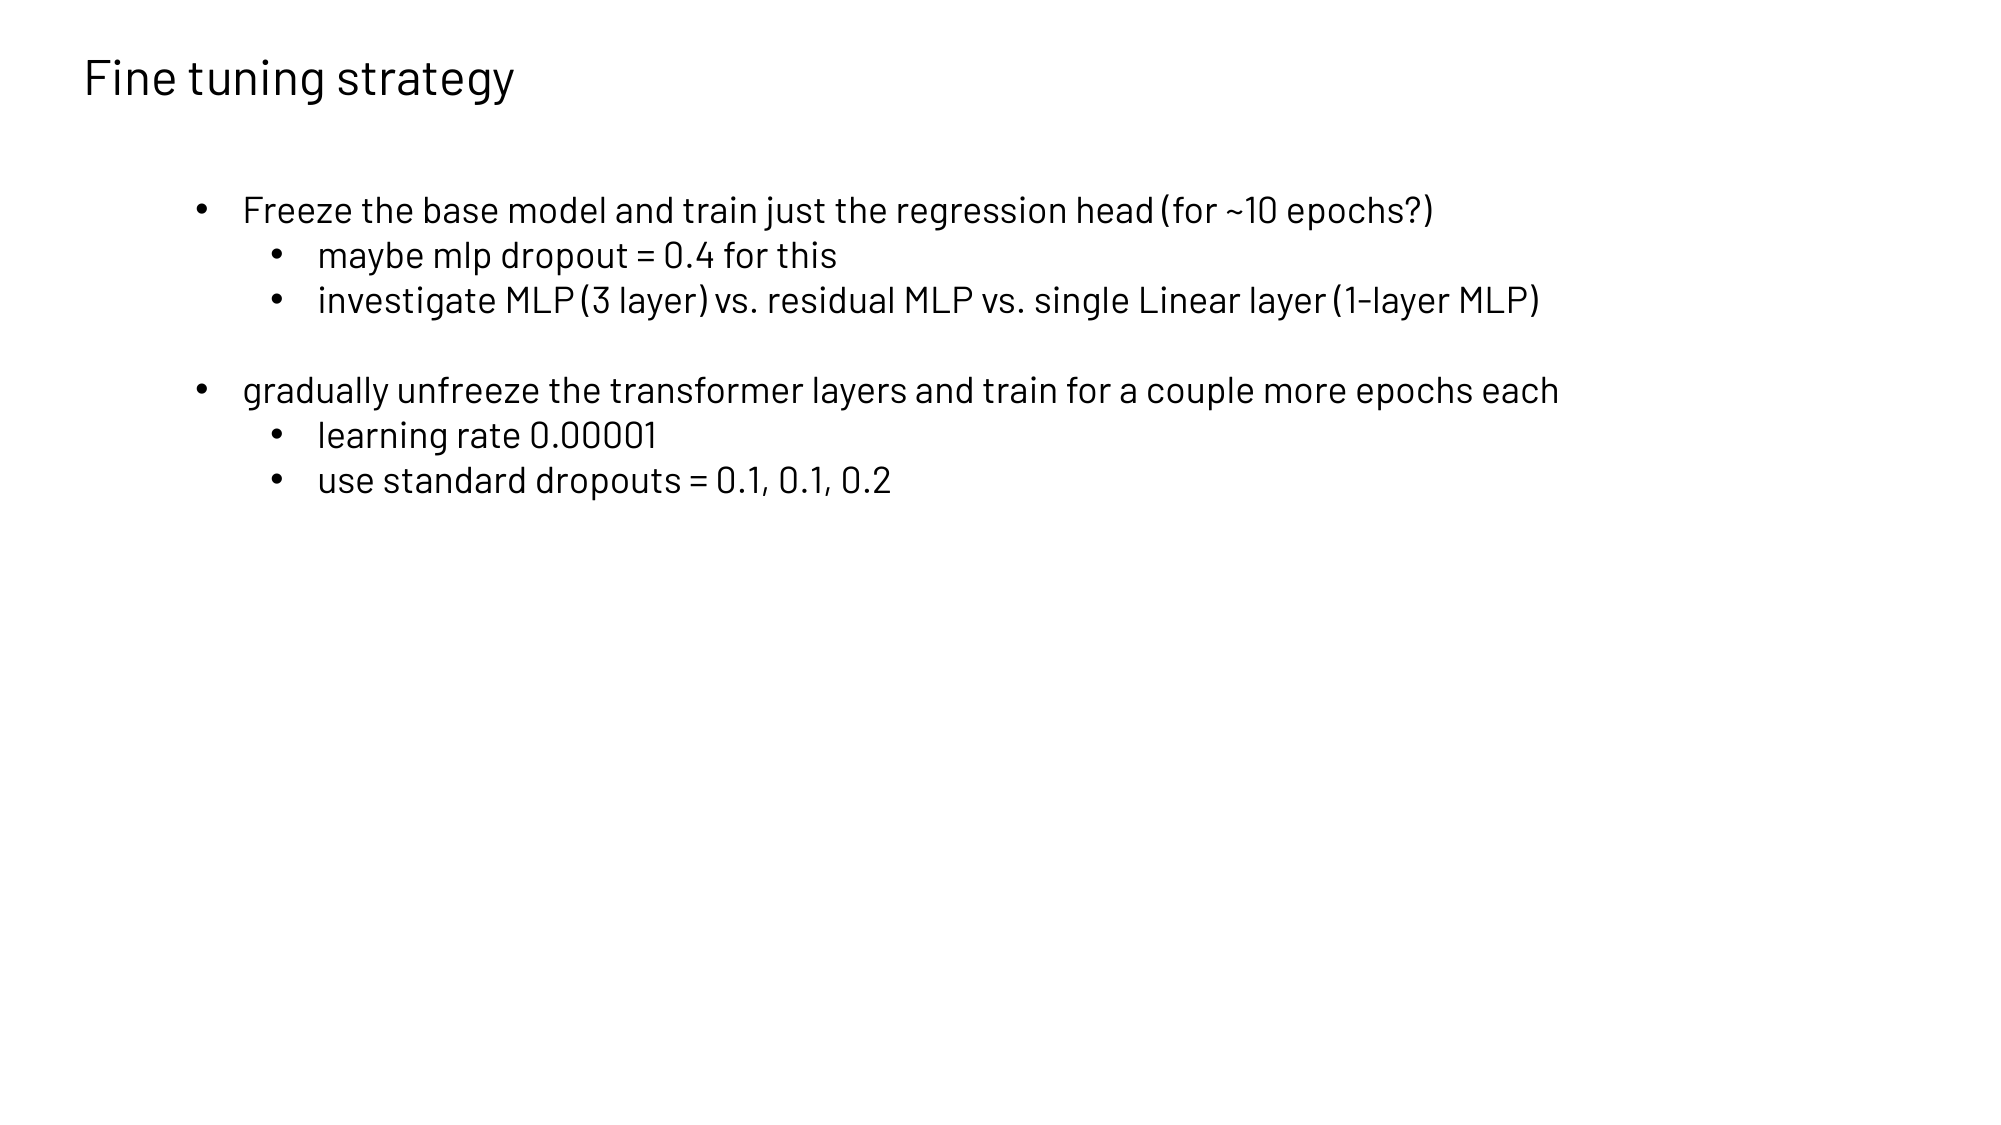

Fine tuning strategy
Freeze the base model and train just the regression head (for ~10 epochs?)
maybe mlp dropout = 0.4 for this
investigate MLP (3 layer) vs. residual MLP vs. single Linear layer (1-layer MLP)

gradually unfreeze the transformer layers and train for a couple more epochs each
learning rate 0.00001
use standard dropouts = 0.1, 0.1, 0.2